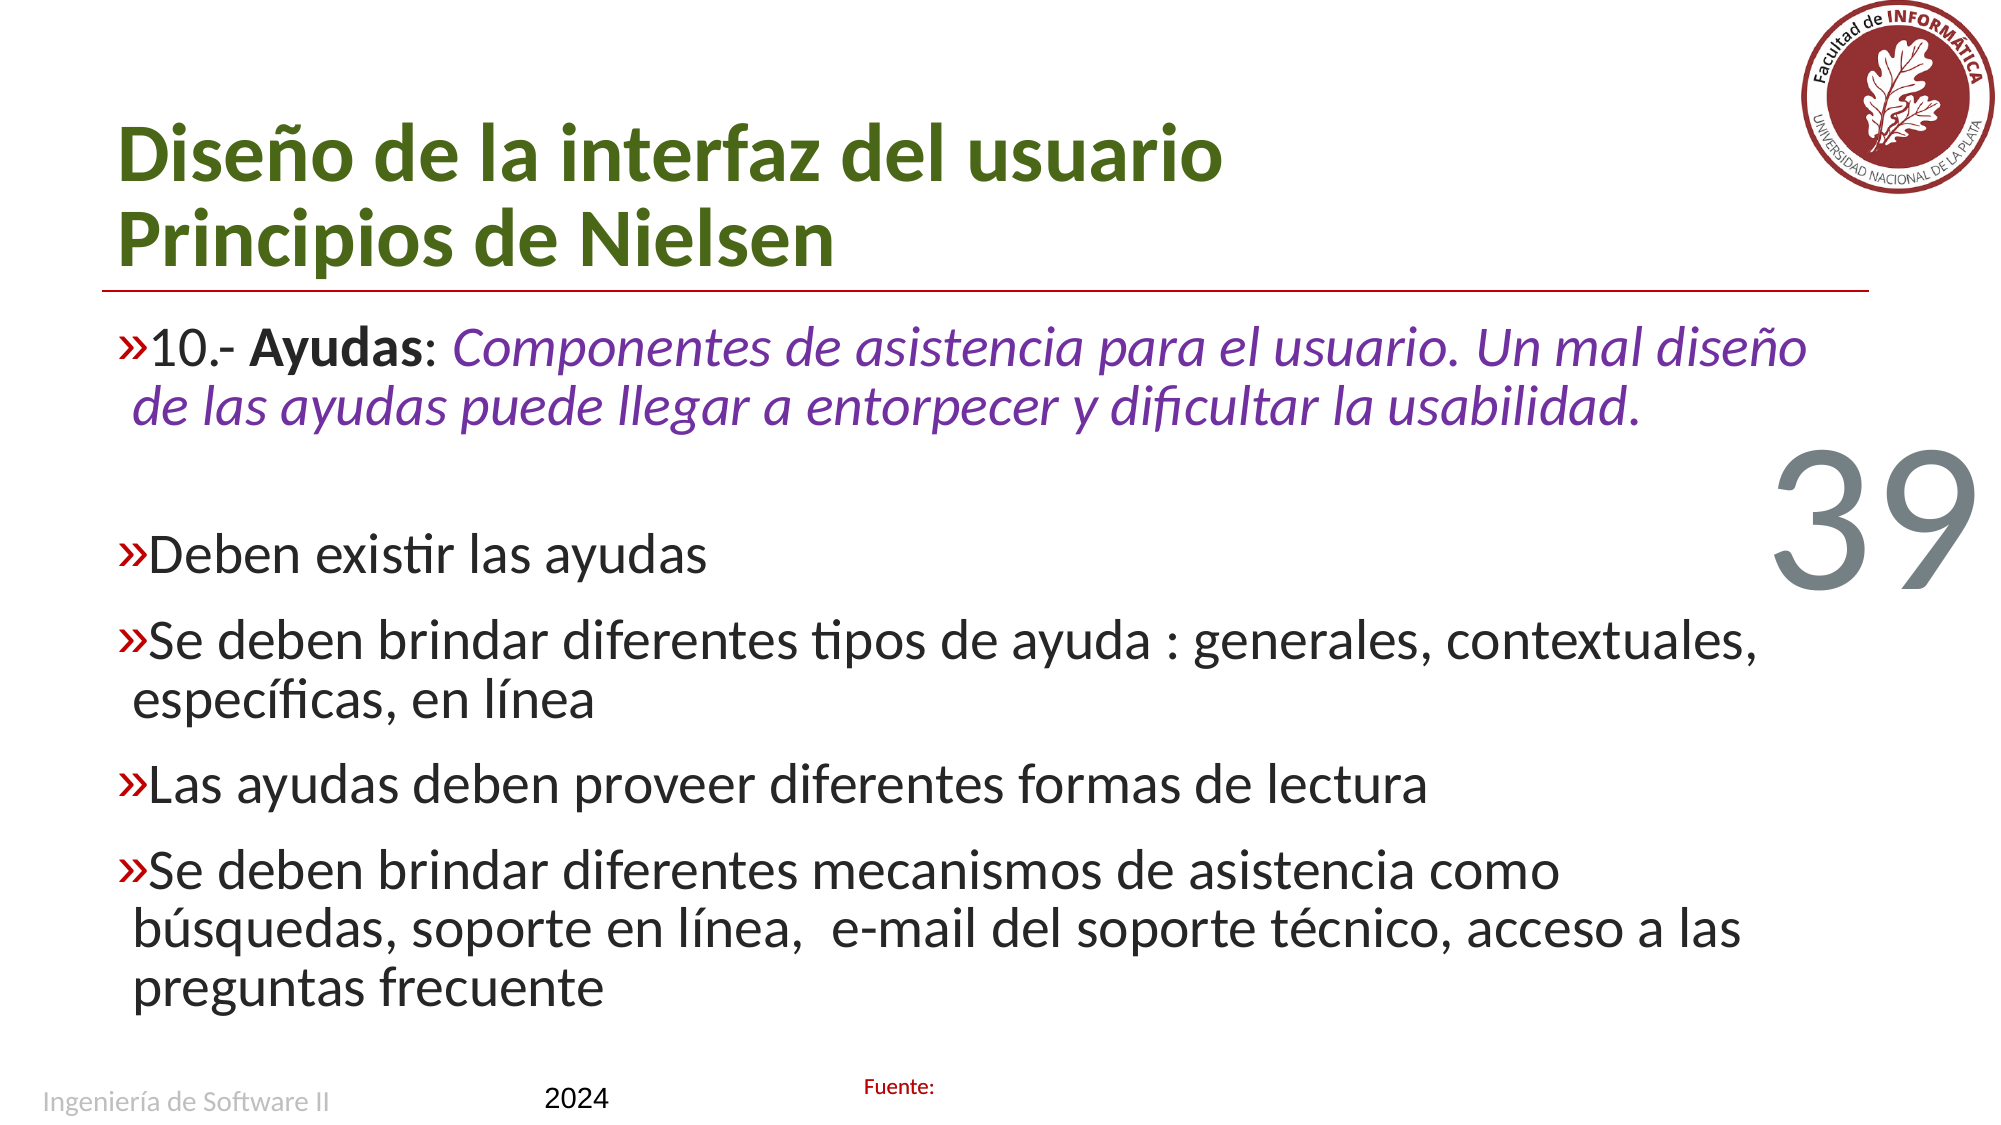

# Diseño de la interfaz del usuario Principios de Nielsen
10.- Ayudas: Componentes de asistencia para el usuario. Un mal diseño de las ayudas puede llegar a entorpecer y dificultar la usabilidad.

Deben existir las ayudas
Se deben brindar diferentes tipos de ayuda : generales, contextuales, específicas, en línea
Las ayudas deben proveer diferentes formas de lectura
Se deben brindar diferentes mecanismos de asistencia como búsquedas, soporte en línea,  e-mail del soporte técnico, acceso a las preguntas frecuente

39

Ingeniería de Software II